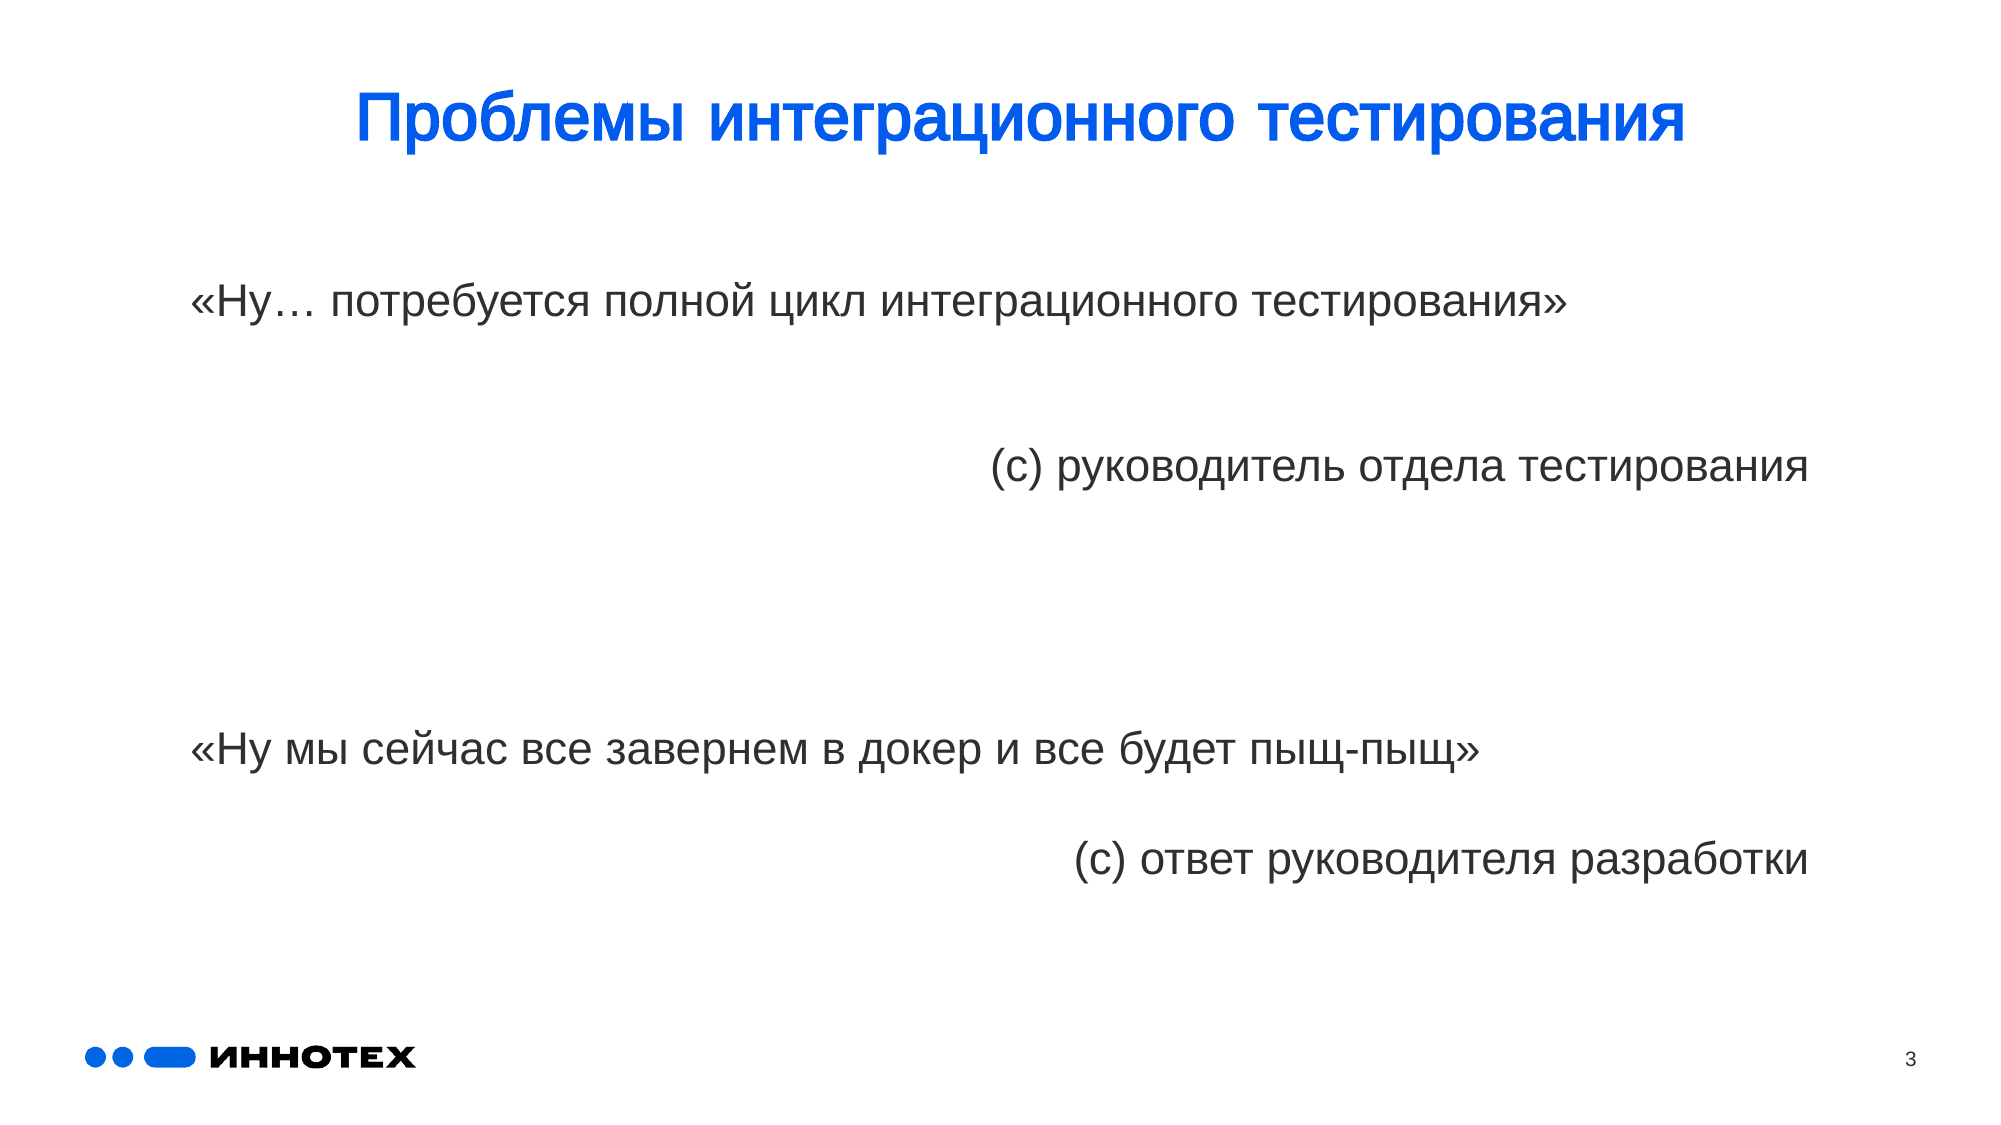

# Проблемы интеграционного тестирования
«Ну… потребуется полной цикл интеграционного тестирования»

(c) руководитель отдела тестирования
«Ну мы сейчас все завернем в докер и все будет пыщ-пыщ»

(c) ответ руководителя разработки
3